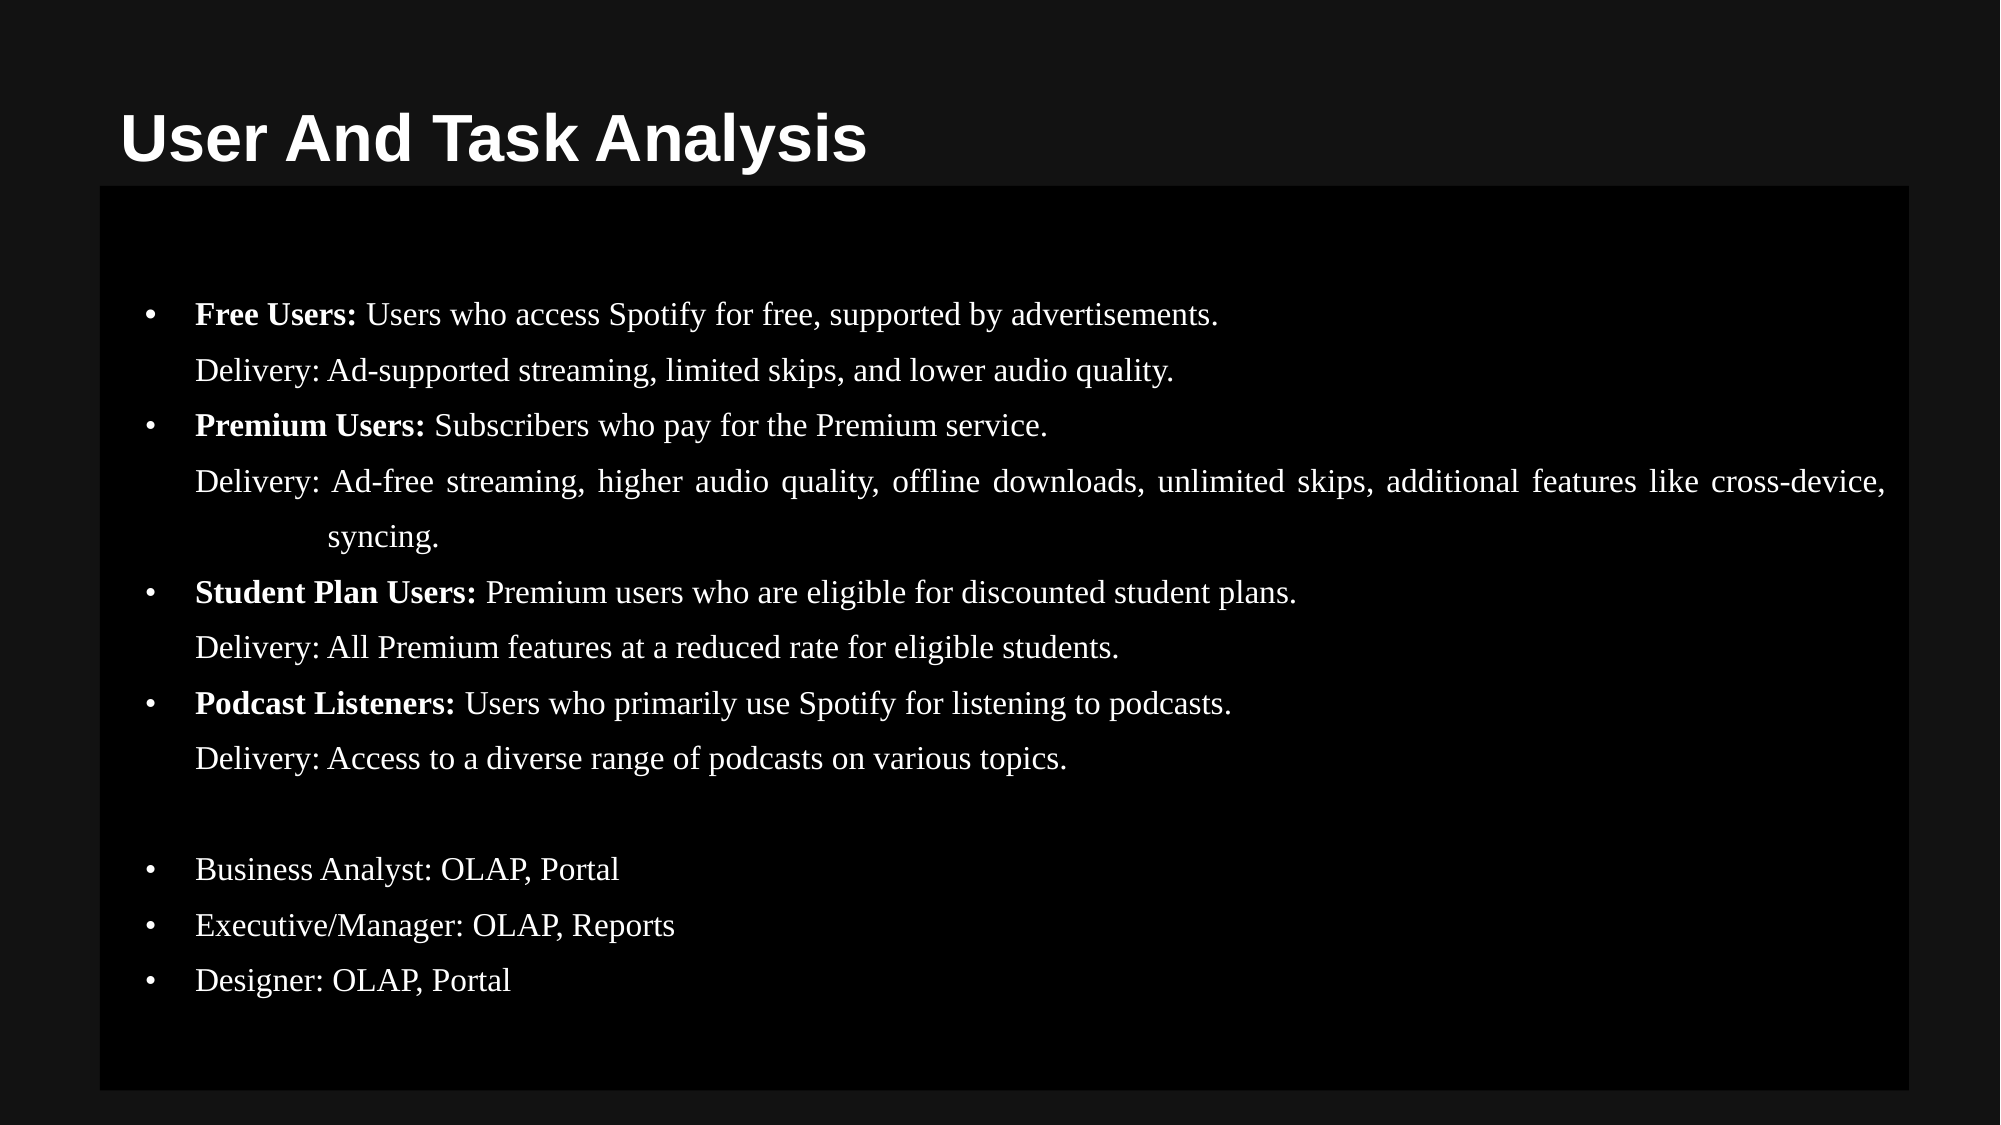

User And Task Analysis
Free Users: Users who access Spotify for free, supported by advertisements.
Delivery: Ad-supported streaming, limited skips, and lower audio quality.
Premium Users: Subscribers who pay for the Premium service.
Delivery: Ad-free streaming, higher audio quality, offline downloads, unlimited skips, additional features like cross-device, 	       syncing.
Student Plan Users: Premium users who are eligible for discounted student plans.
Delivery: All Premium features at a reduced rate for eligible students.
Podcast Listeners: Users who primarily use Spotify for listening to podcasts.
Delivery: Access to a diverse range of podcasts on various topics.

Business Analyst: OLAP, Portal
Executive/Manager: OLAP, Reports
Designer: OLAP, Portal